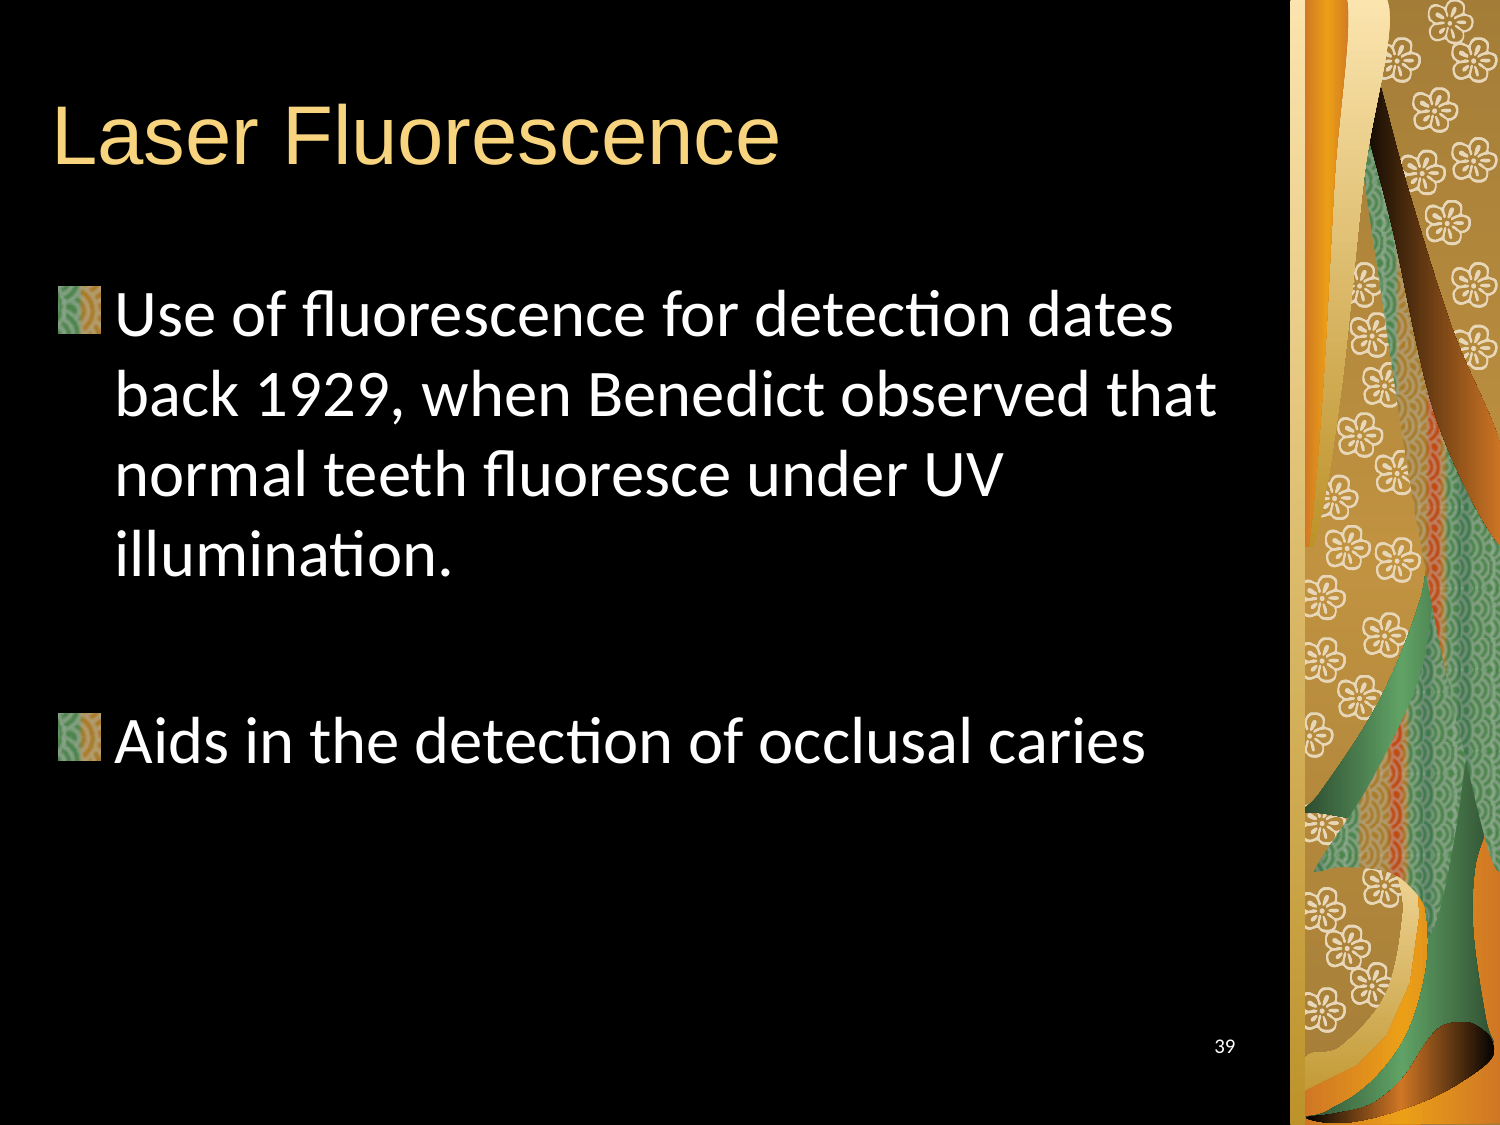

# Laser Fluorescence
Use of fluorescence for detection dates back 1929, when Benedict observed that normal teeth fluoresce under UV illumination.

Aids in the detection of occlusal caries
39